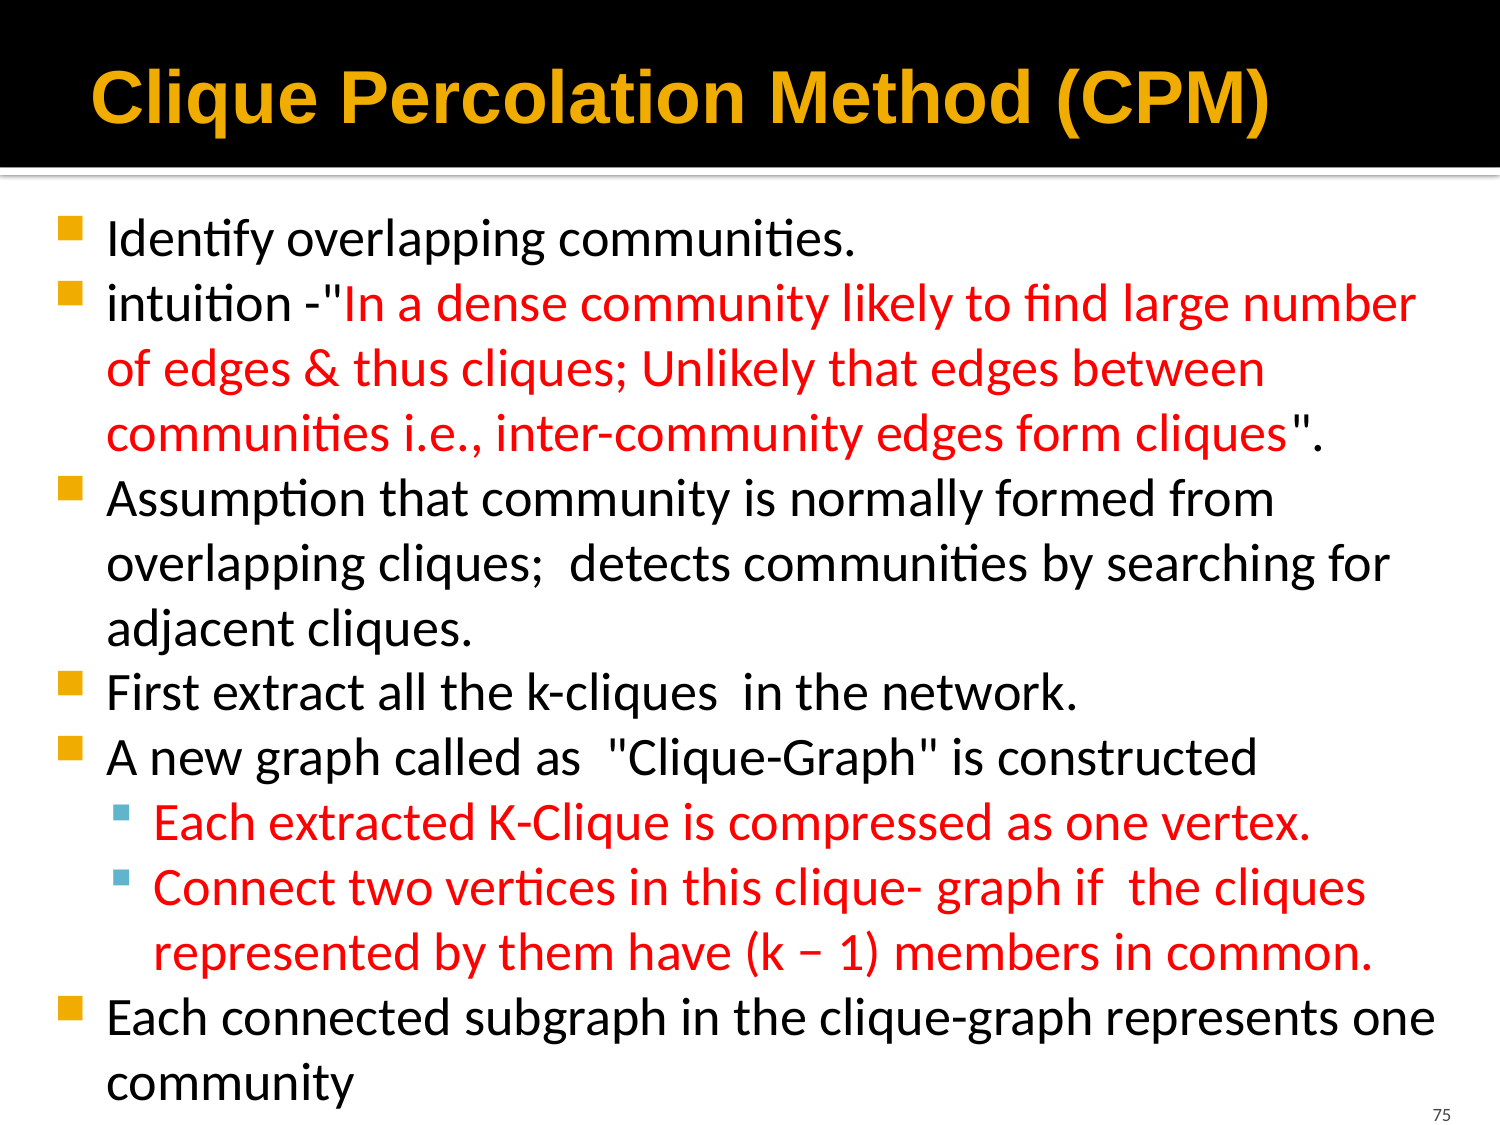

# Clique Percolation Method (CPM)
Identify overlapping communities.
intuition -"In a dense community likely to find large number of edges & thus cliques; Unlikely that edges between communities i.e., inter-community edges form cliques".
Assumption that community is normally formed from overlapping cliques;  detects communities by searching for adjacent cliques.
First extract all the k-cliques  in the network.
A new graph called as  "Clique-Graph" is constructed
Each extracted K-Clique is compressed as one vertex.
Connect two vertices in this clique- graph if  the cliques represented by them have (k − 1) members in common.
Each connected subgraph in the clique-graph represents one community
75